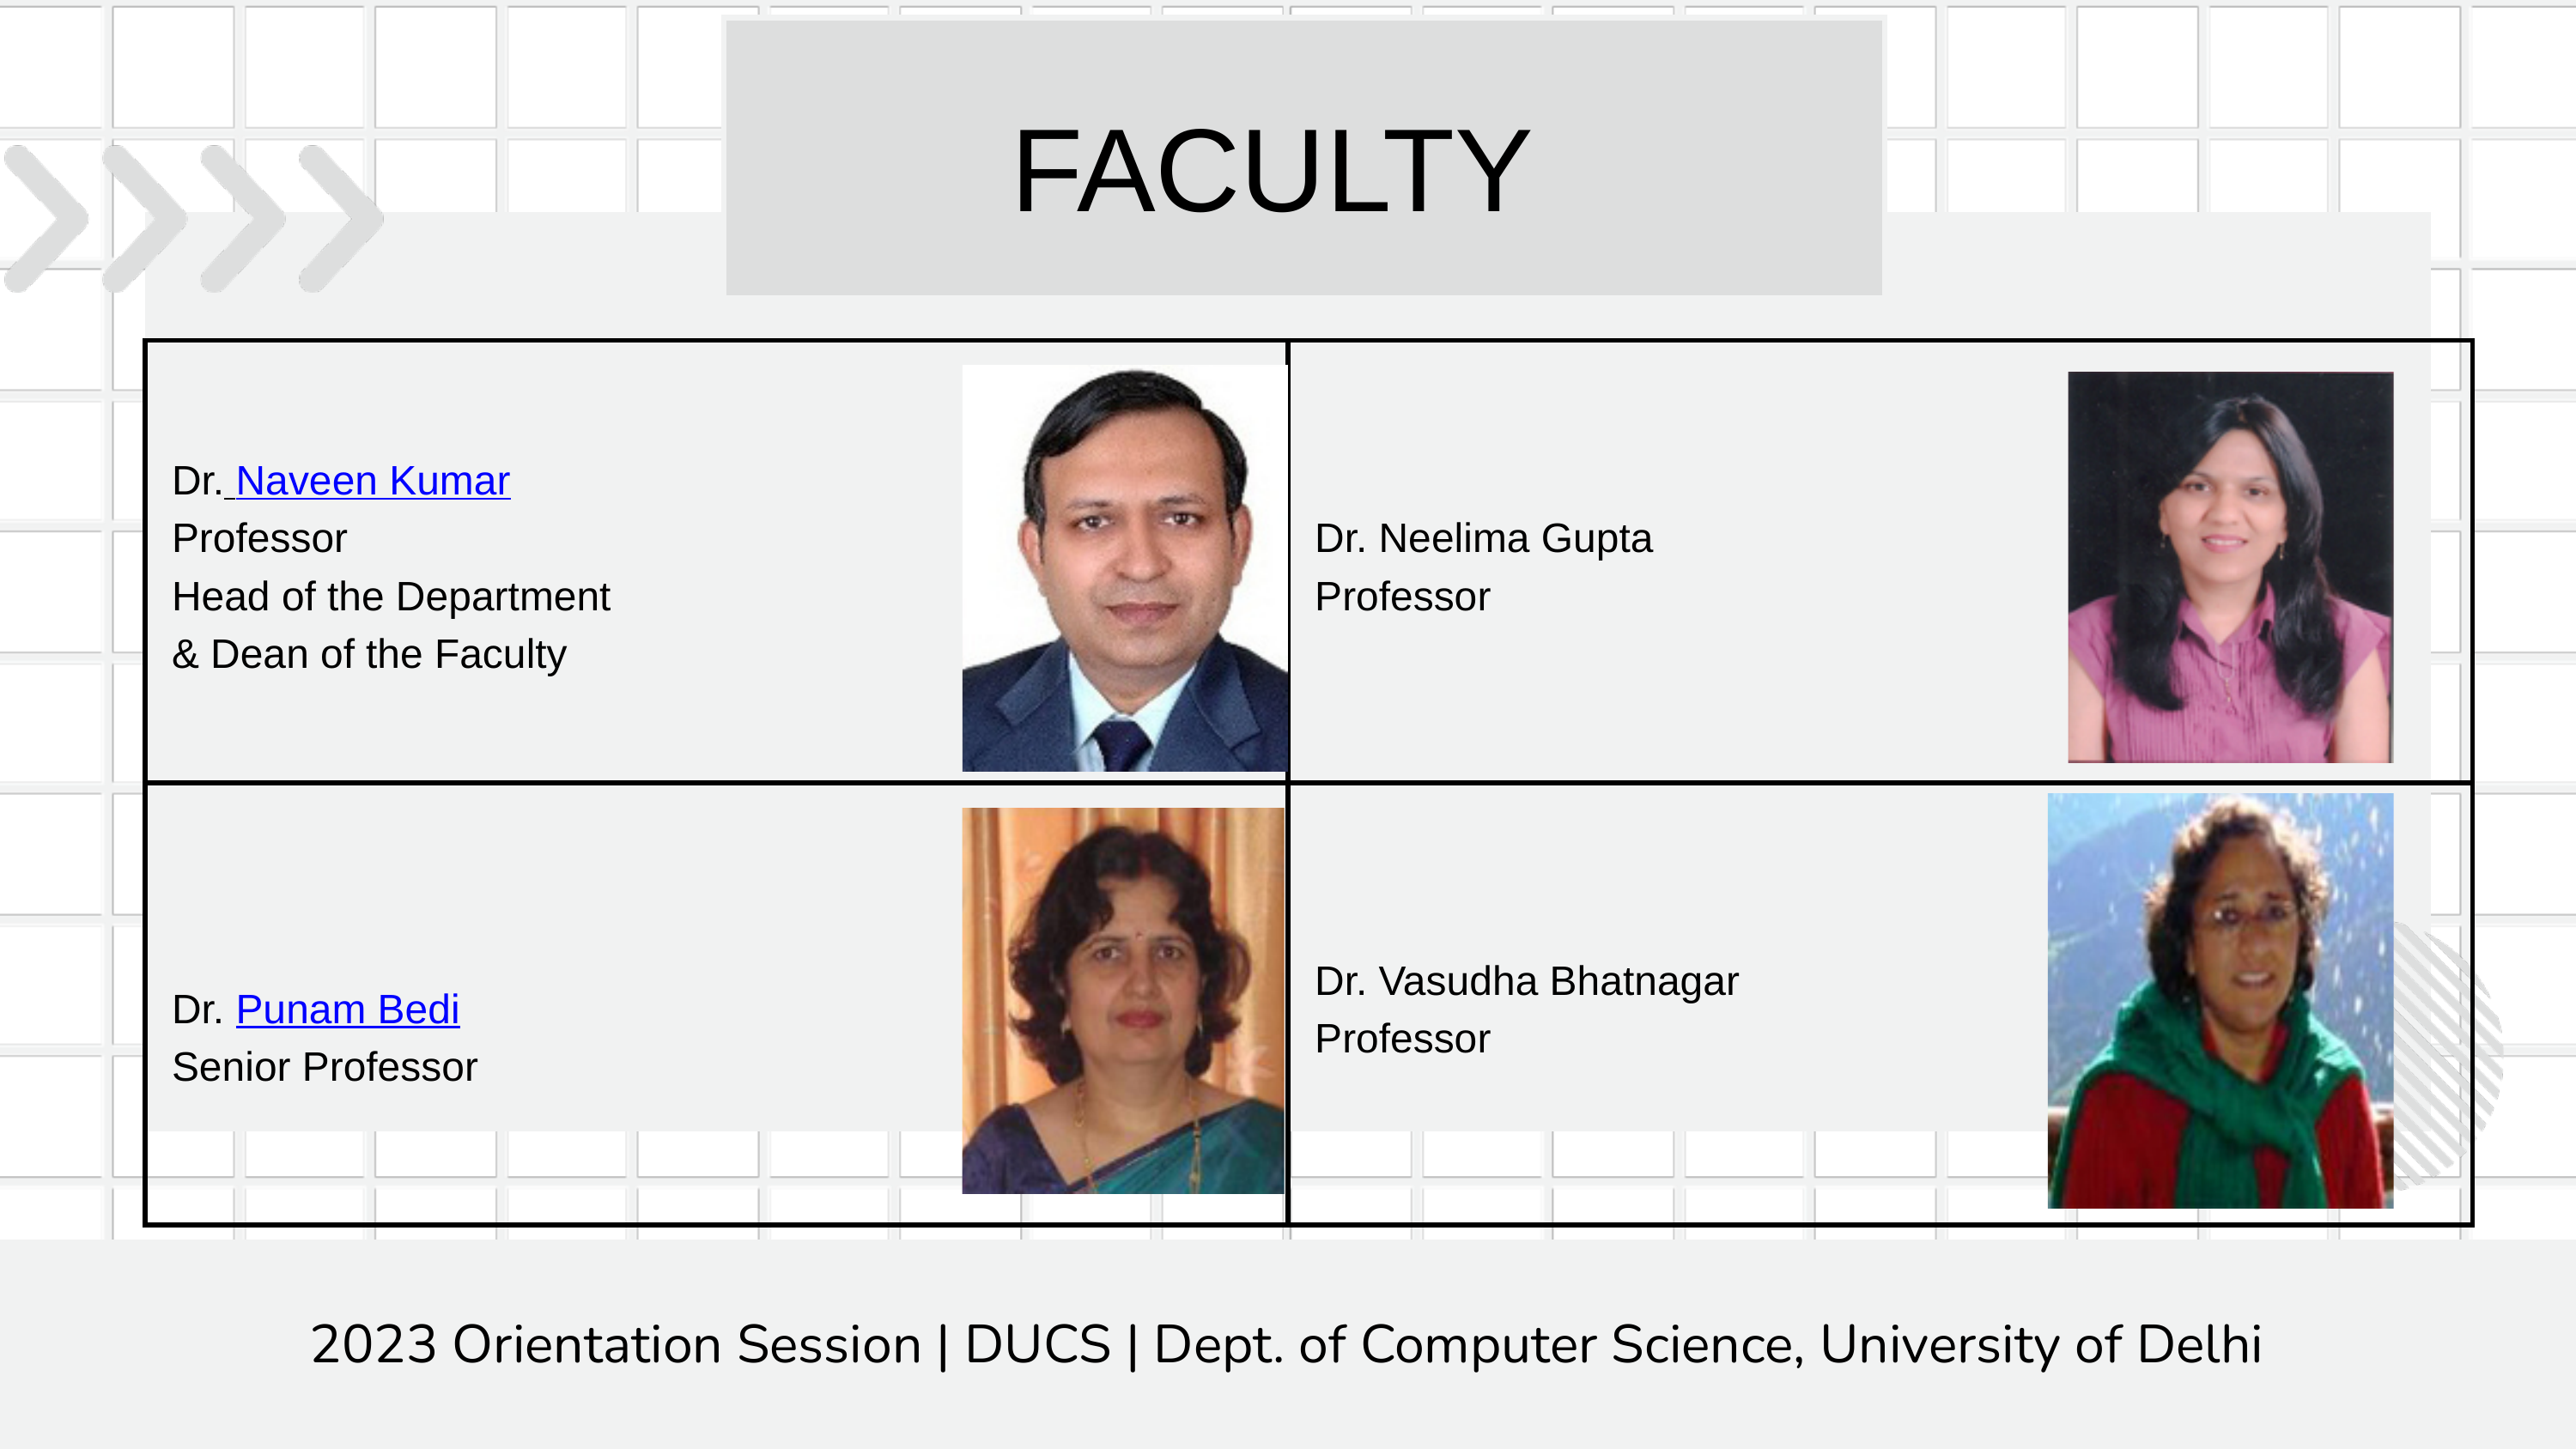

FACULTY

| Dr. Naveen Kumar Professor Head of the Department & Dean of the Faculty | Dr. Neelima Gupta Professor |
| --- | --- |
| Dr. Punam Bedi Senior Professor | Dr. Vasudha Bhatnagar Professor |

2023 Orientation Session | DUCS | Dept. of Computer Science, University of Delhi